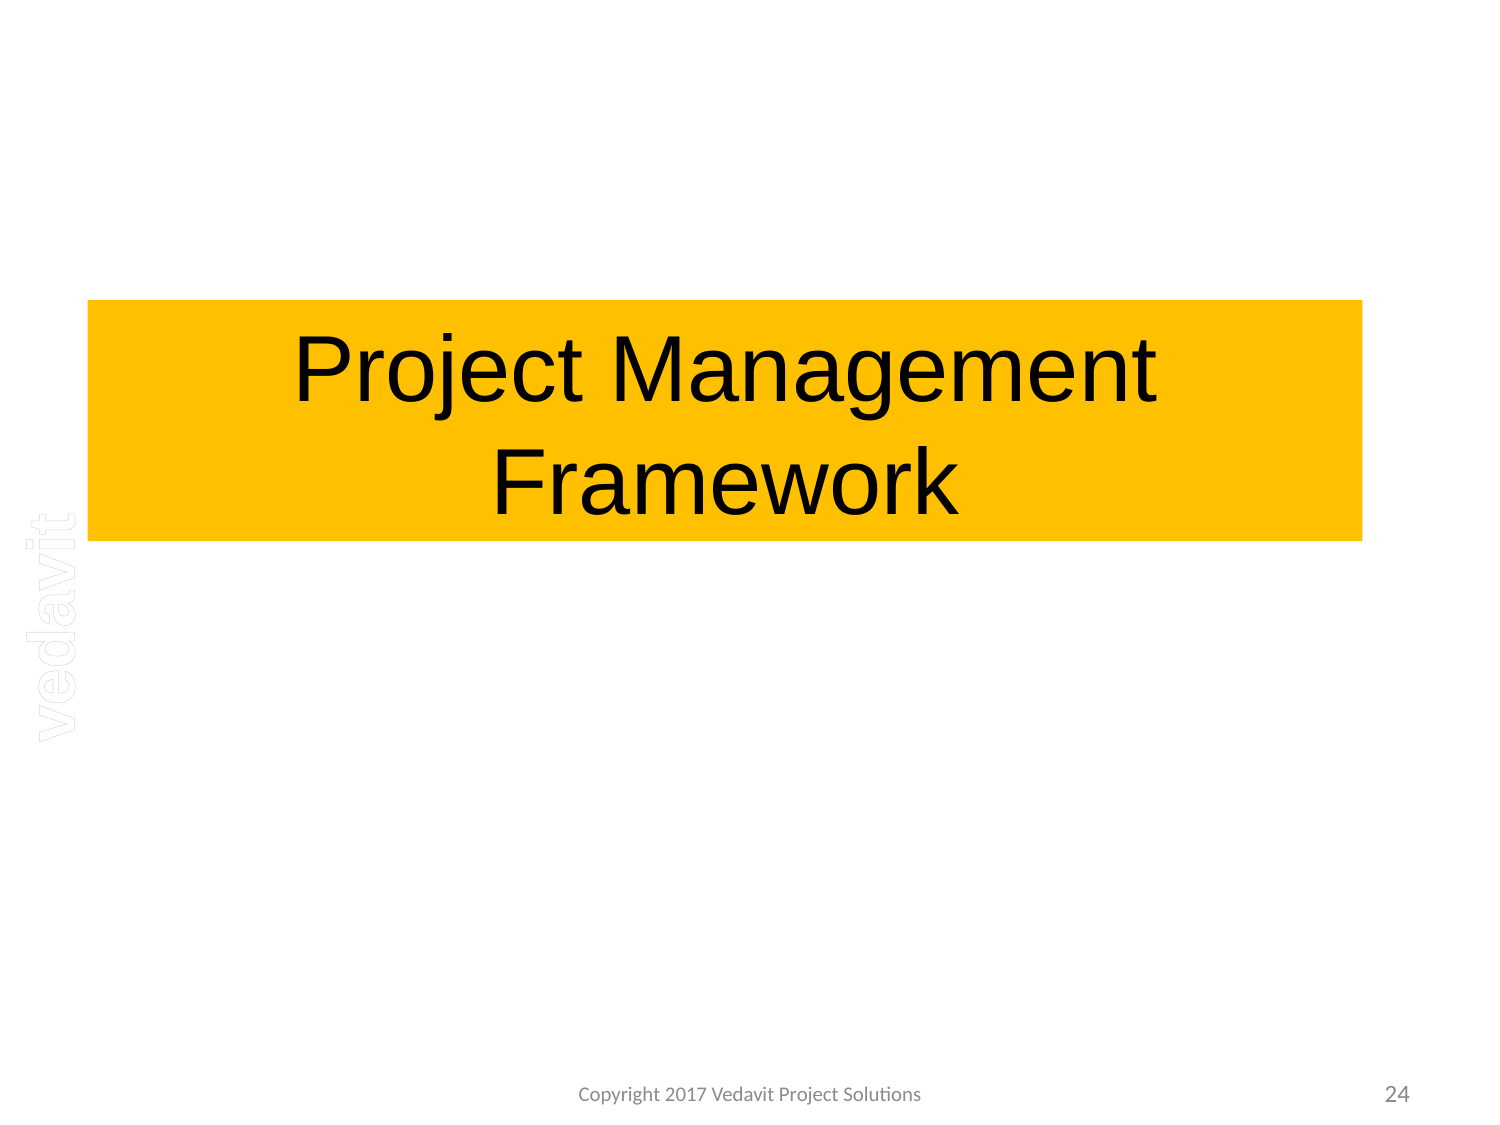

# Project Management Framework

Copyright 2017 Vedavit Project Solutions
24